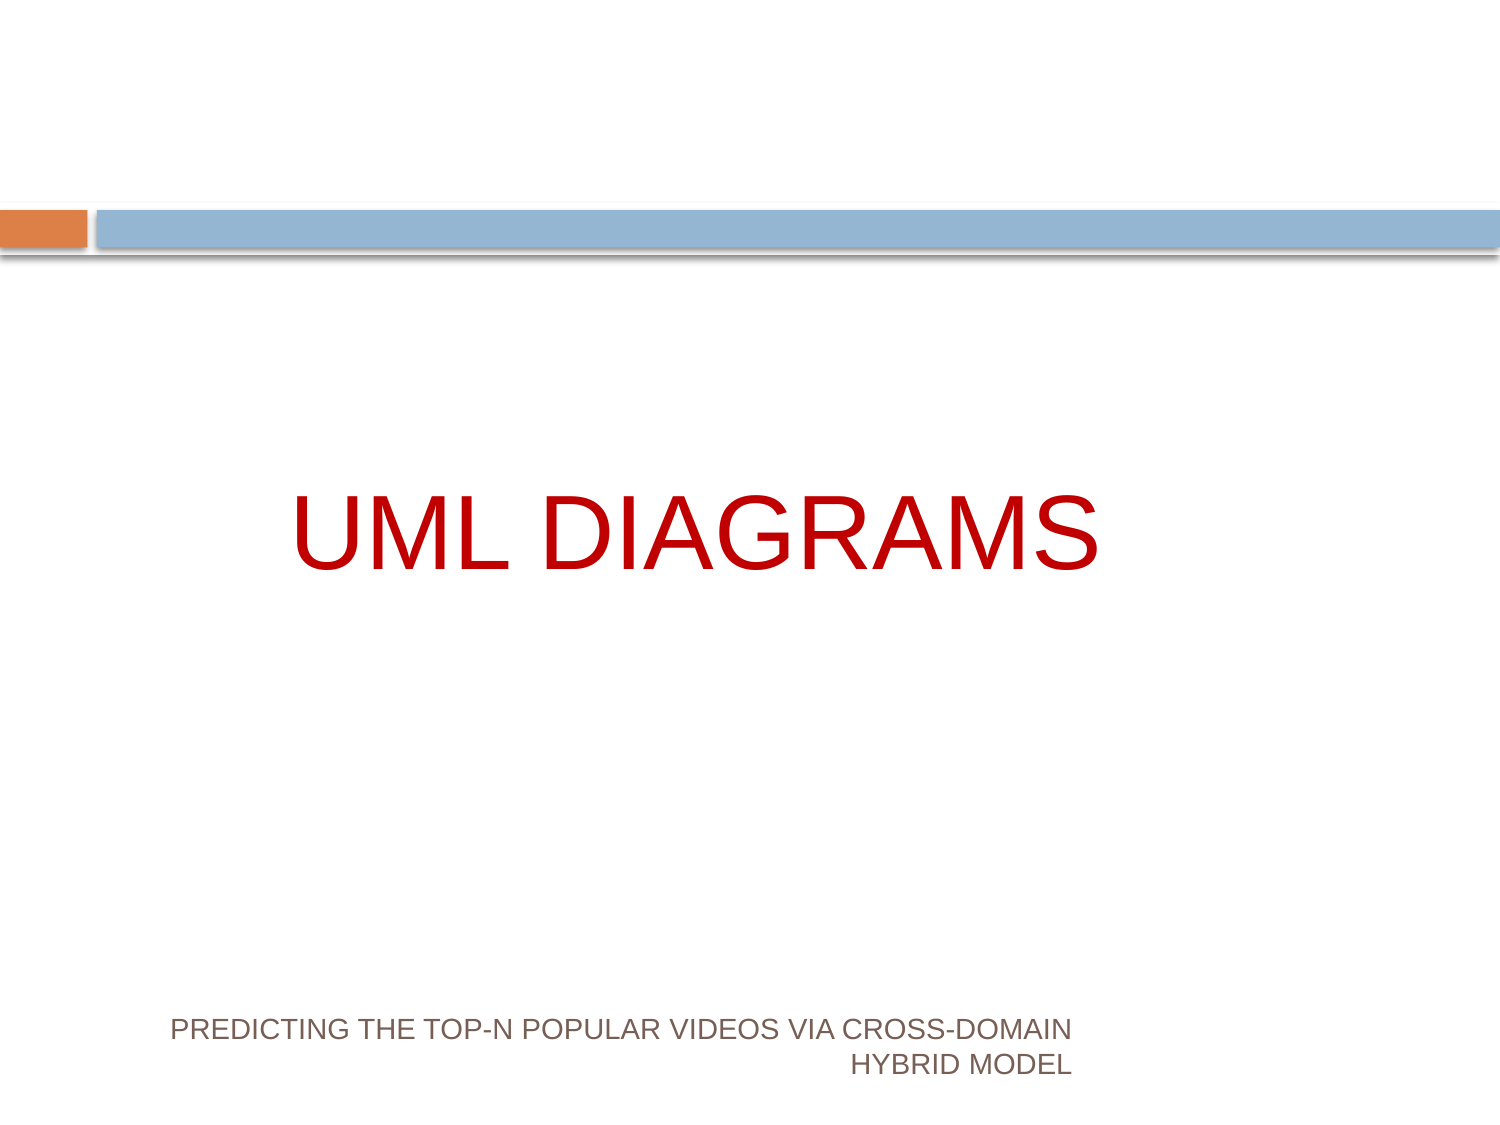

#
UML DIAGRAMS
PREDICTING THE TOP-N POPULAR VIDEOS VIA CROSS-DOMAIN HYBRID MODEL